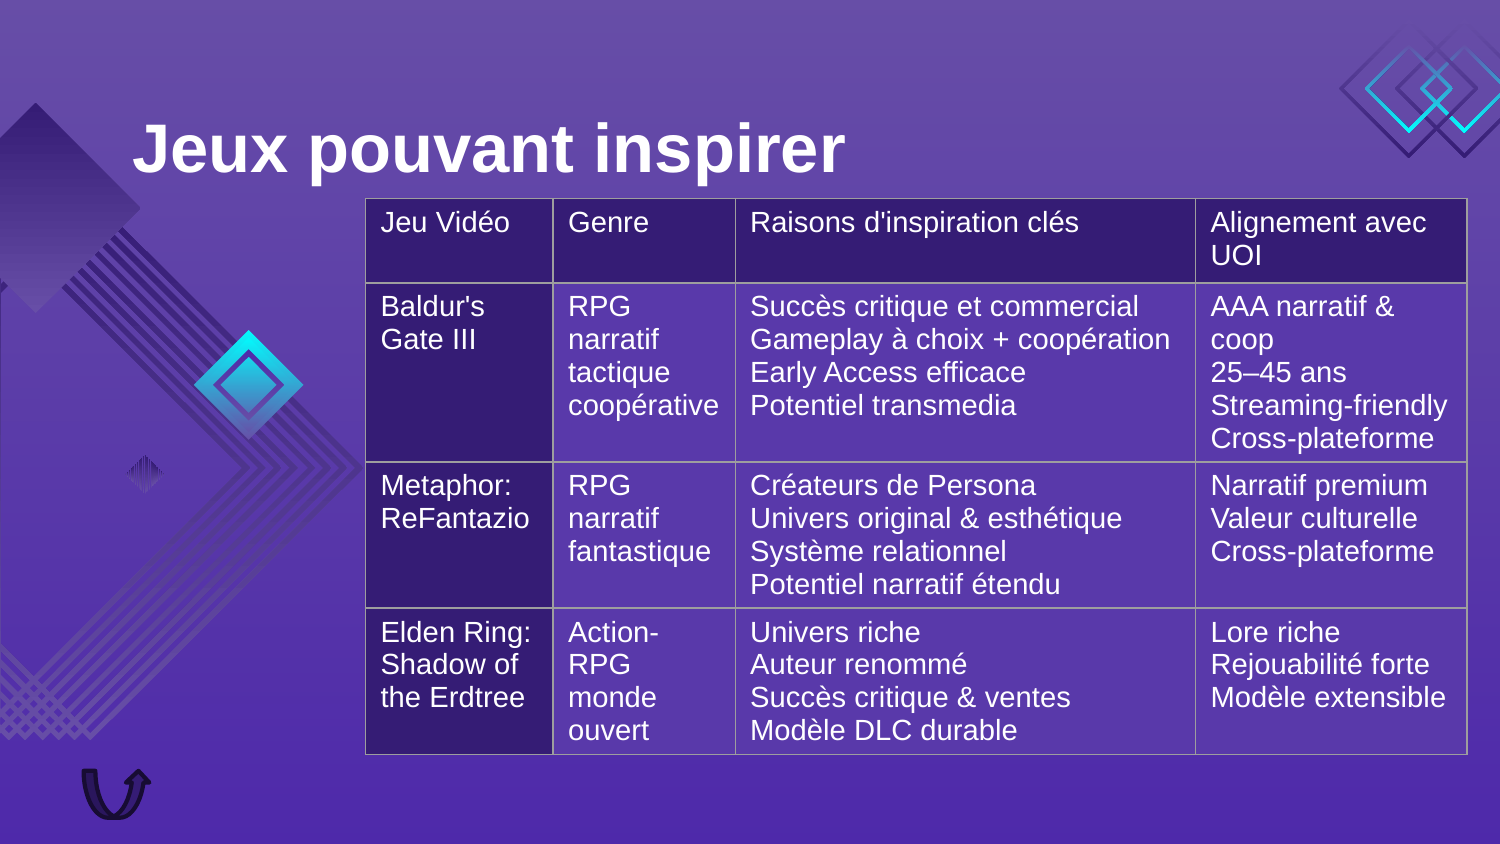

# Jeux pouvant inspirer
| Jeu Vidéo | Genre | Raisons d'inspiration clés | Alignement avec UOI |
| --- | --- | --- | --- |
| Baldur's Gate III | RPG narratif tactique coopérative | Succès critique et commercial Gameplay à choix + coopération Early Access efficace Potentiel transmedia | AAA narratif & coop 25–45 ans Streaming-friendly Cross-plateforme |
| Metaphor: ReFantazio | RPG narratif fantastique | Créateurs de Persona Univers original & esthétique Système relationnel Potentiel narratif étendu | Narratif premium Valeur culturelle Cross-plateforme |
| Elden Ring: Shadow of the Erdtree | Action-RPG monde ouvert | Univers riche Auteur renommé Succès critique & ventes Modèle DLC durable | Lore riche Rejouabilité forte Modèle extensible |